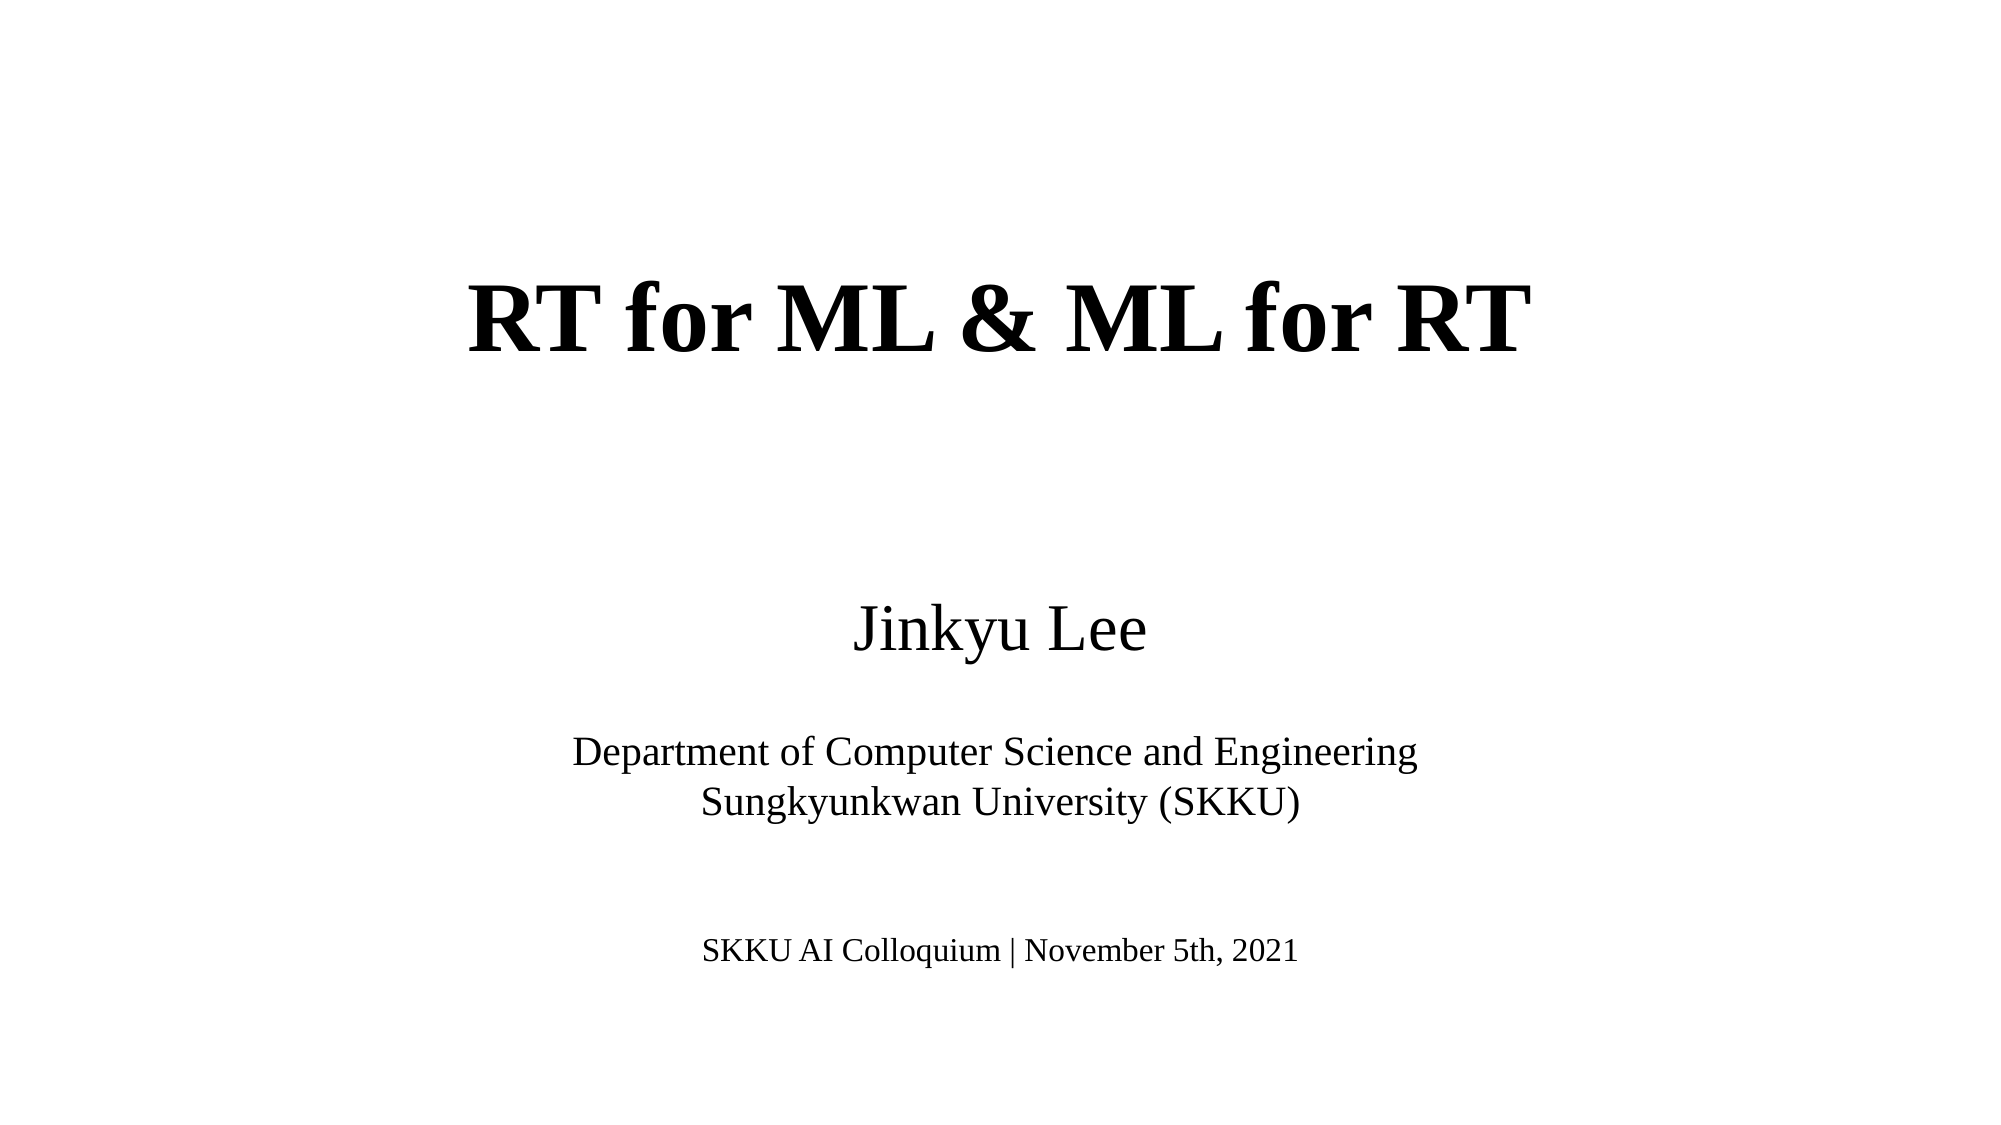

# RT for ML & ML for RT
Jinkyu Lee

Department of Computer Science and Engineering
Sungkyunkwan University (SKKU)

SKKU AI Colloquium | November 5th, 2021